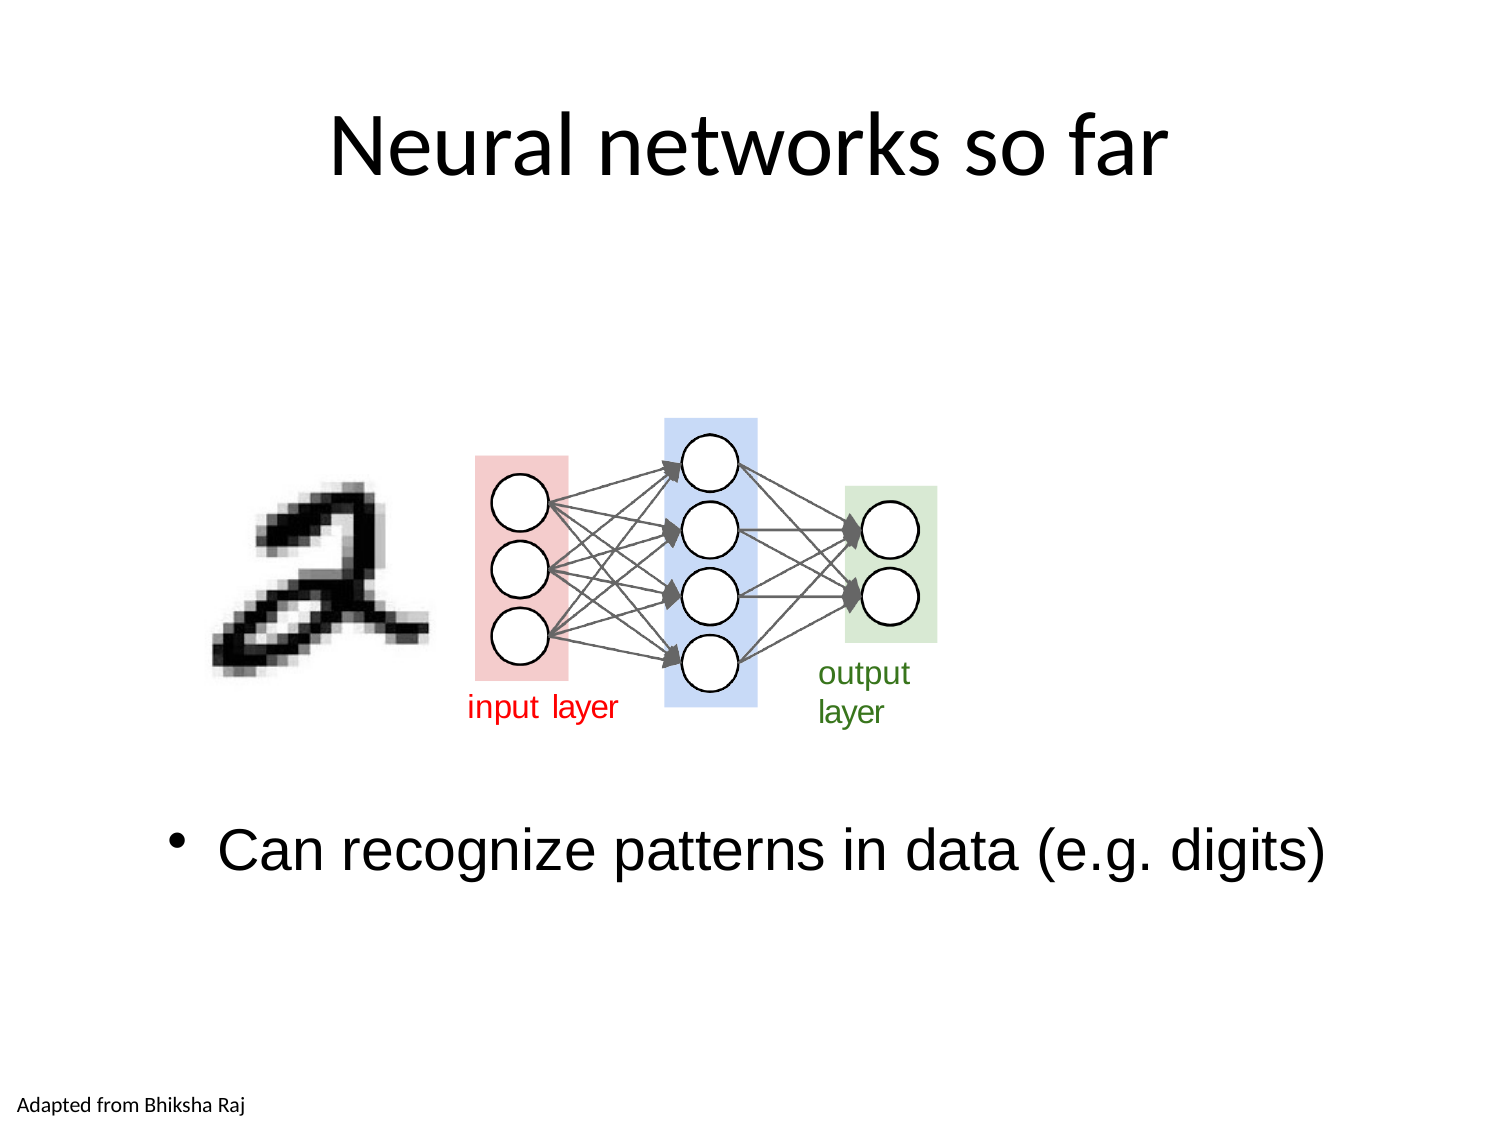

# Neural networks so far

output layer
input layer
Can recognize patterns in data (e.g. digits)
Adapted from Bhiksha Raj